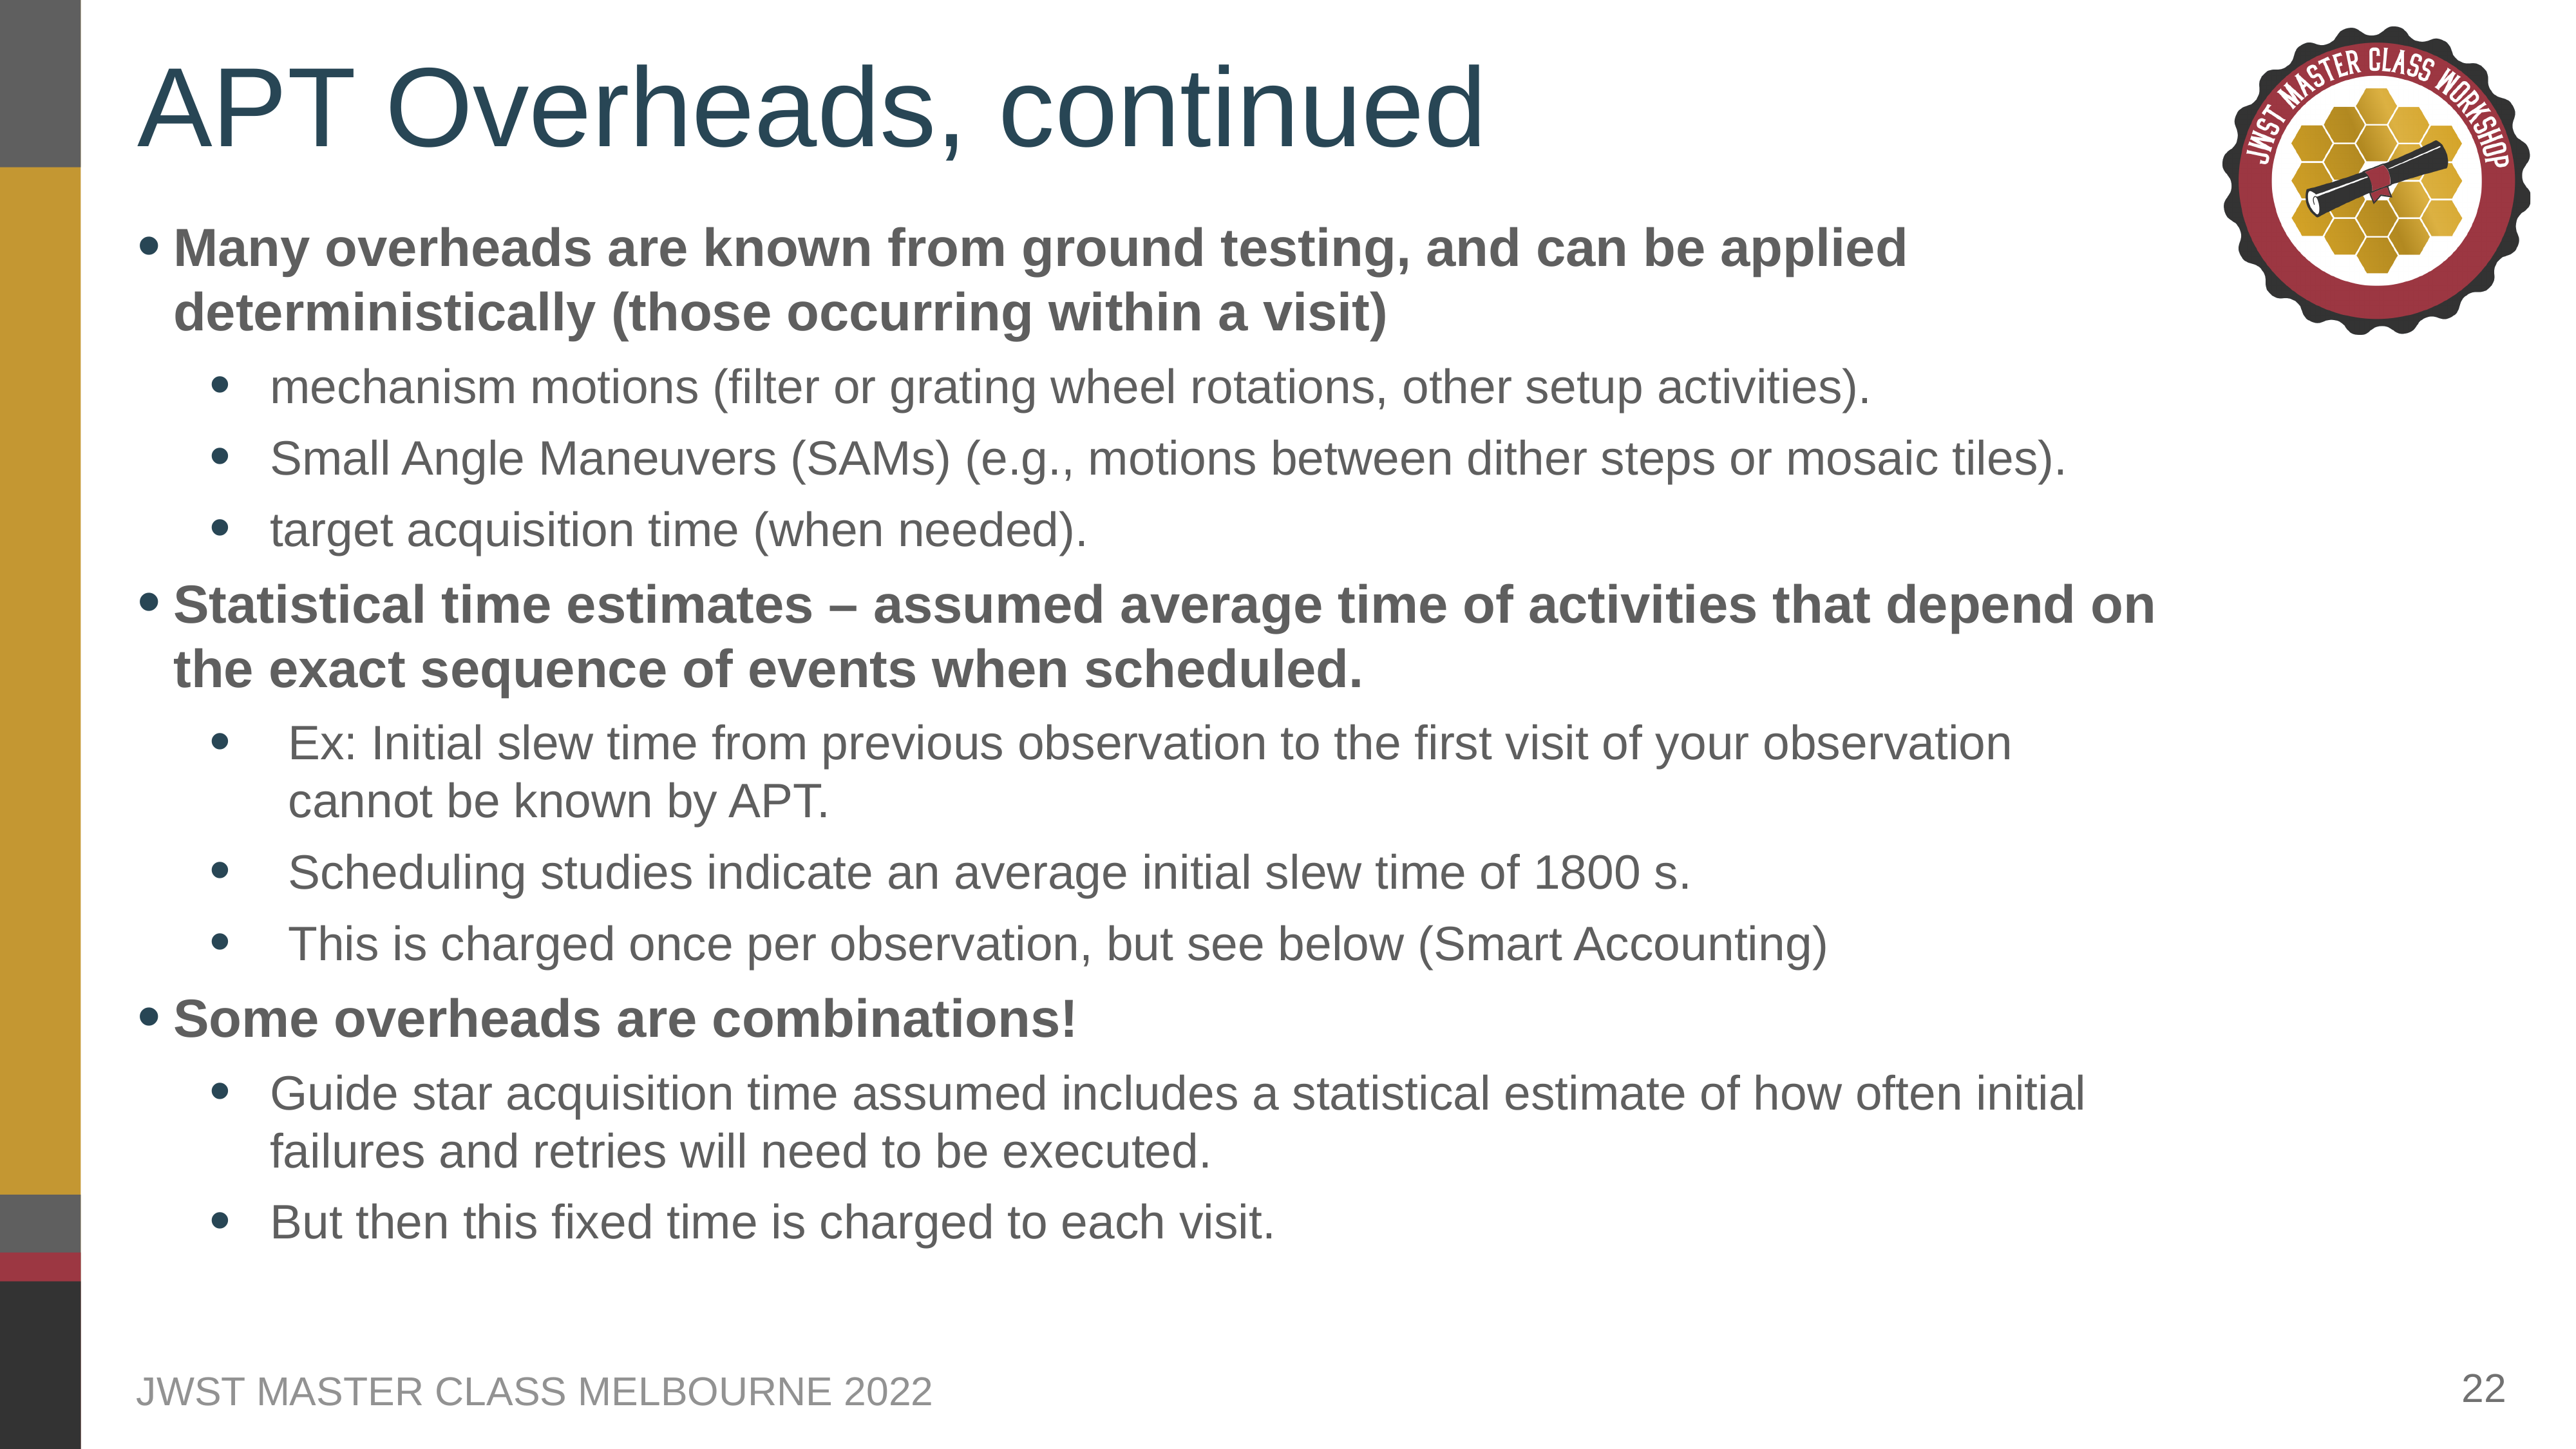

# APT Overheads, continued
Many overheads are known from ground testing, and can be applied deterministically (those occurring within a visit)
mechanism motions (filter or grating wheel rotations, other setup activities).
Small Angle Maneuvers (SAMs) (e.g., motions between dither steps or mosaic tiles).
target acquisition time (when needed).
Statistical time estimates – assumed average time of activities that depend on the exact sequence of events when scheduled.
Ex: Initial slew time from previous observation to the first visit of your observation cannot be known by APT.
Scheduling studies indicate an average initial slew time of 1800 s.
This is charged once per observation, but see below (Smart Accounting)
Some overheads are combinations!
Guide star acquisition time assumed includes a statistical estimate of how often initial failures and retries will need to be executed.
But then this fixed time is charged to each visit.
22